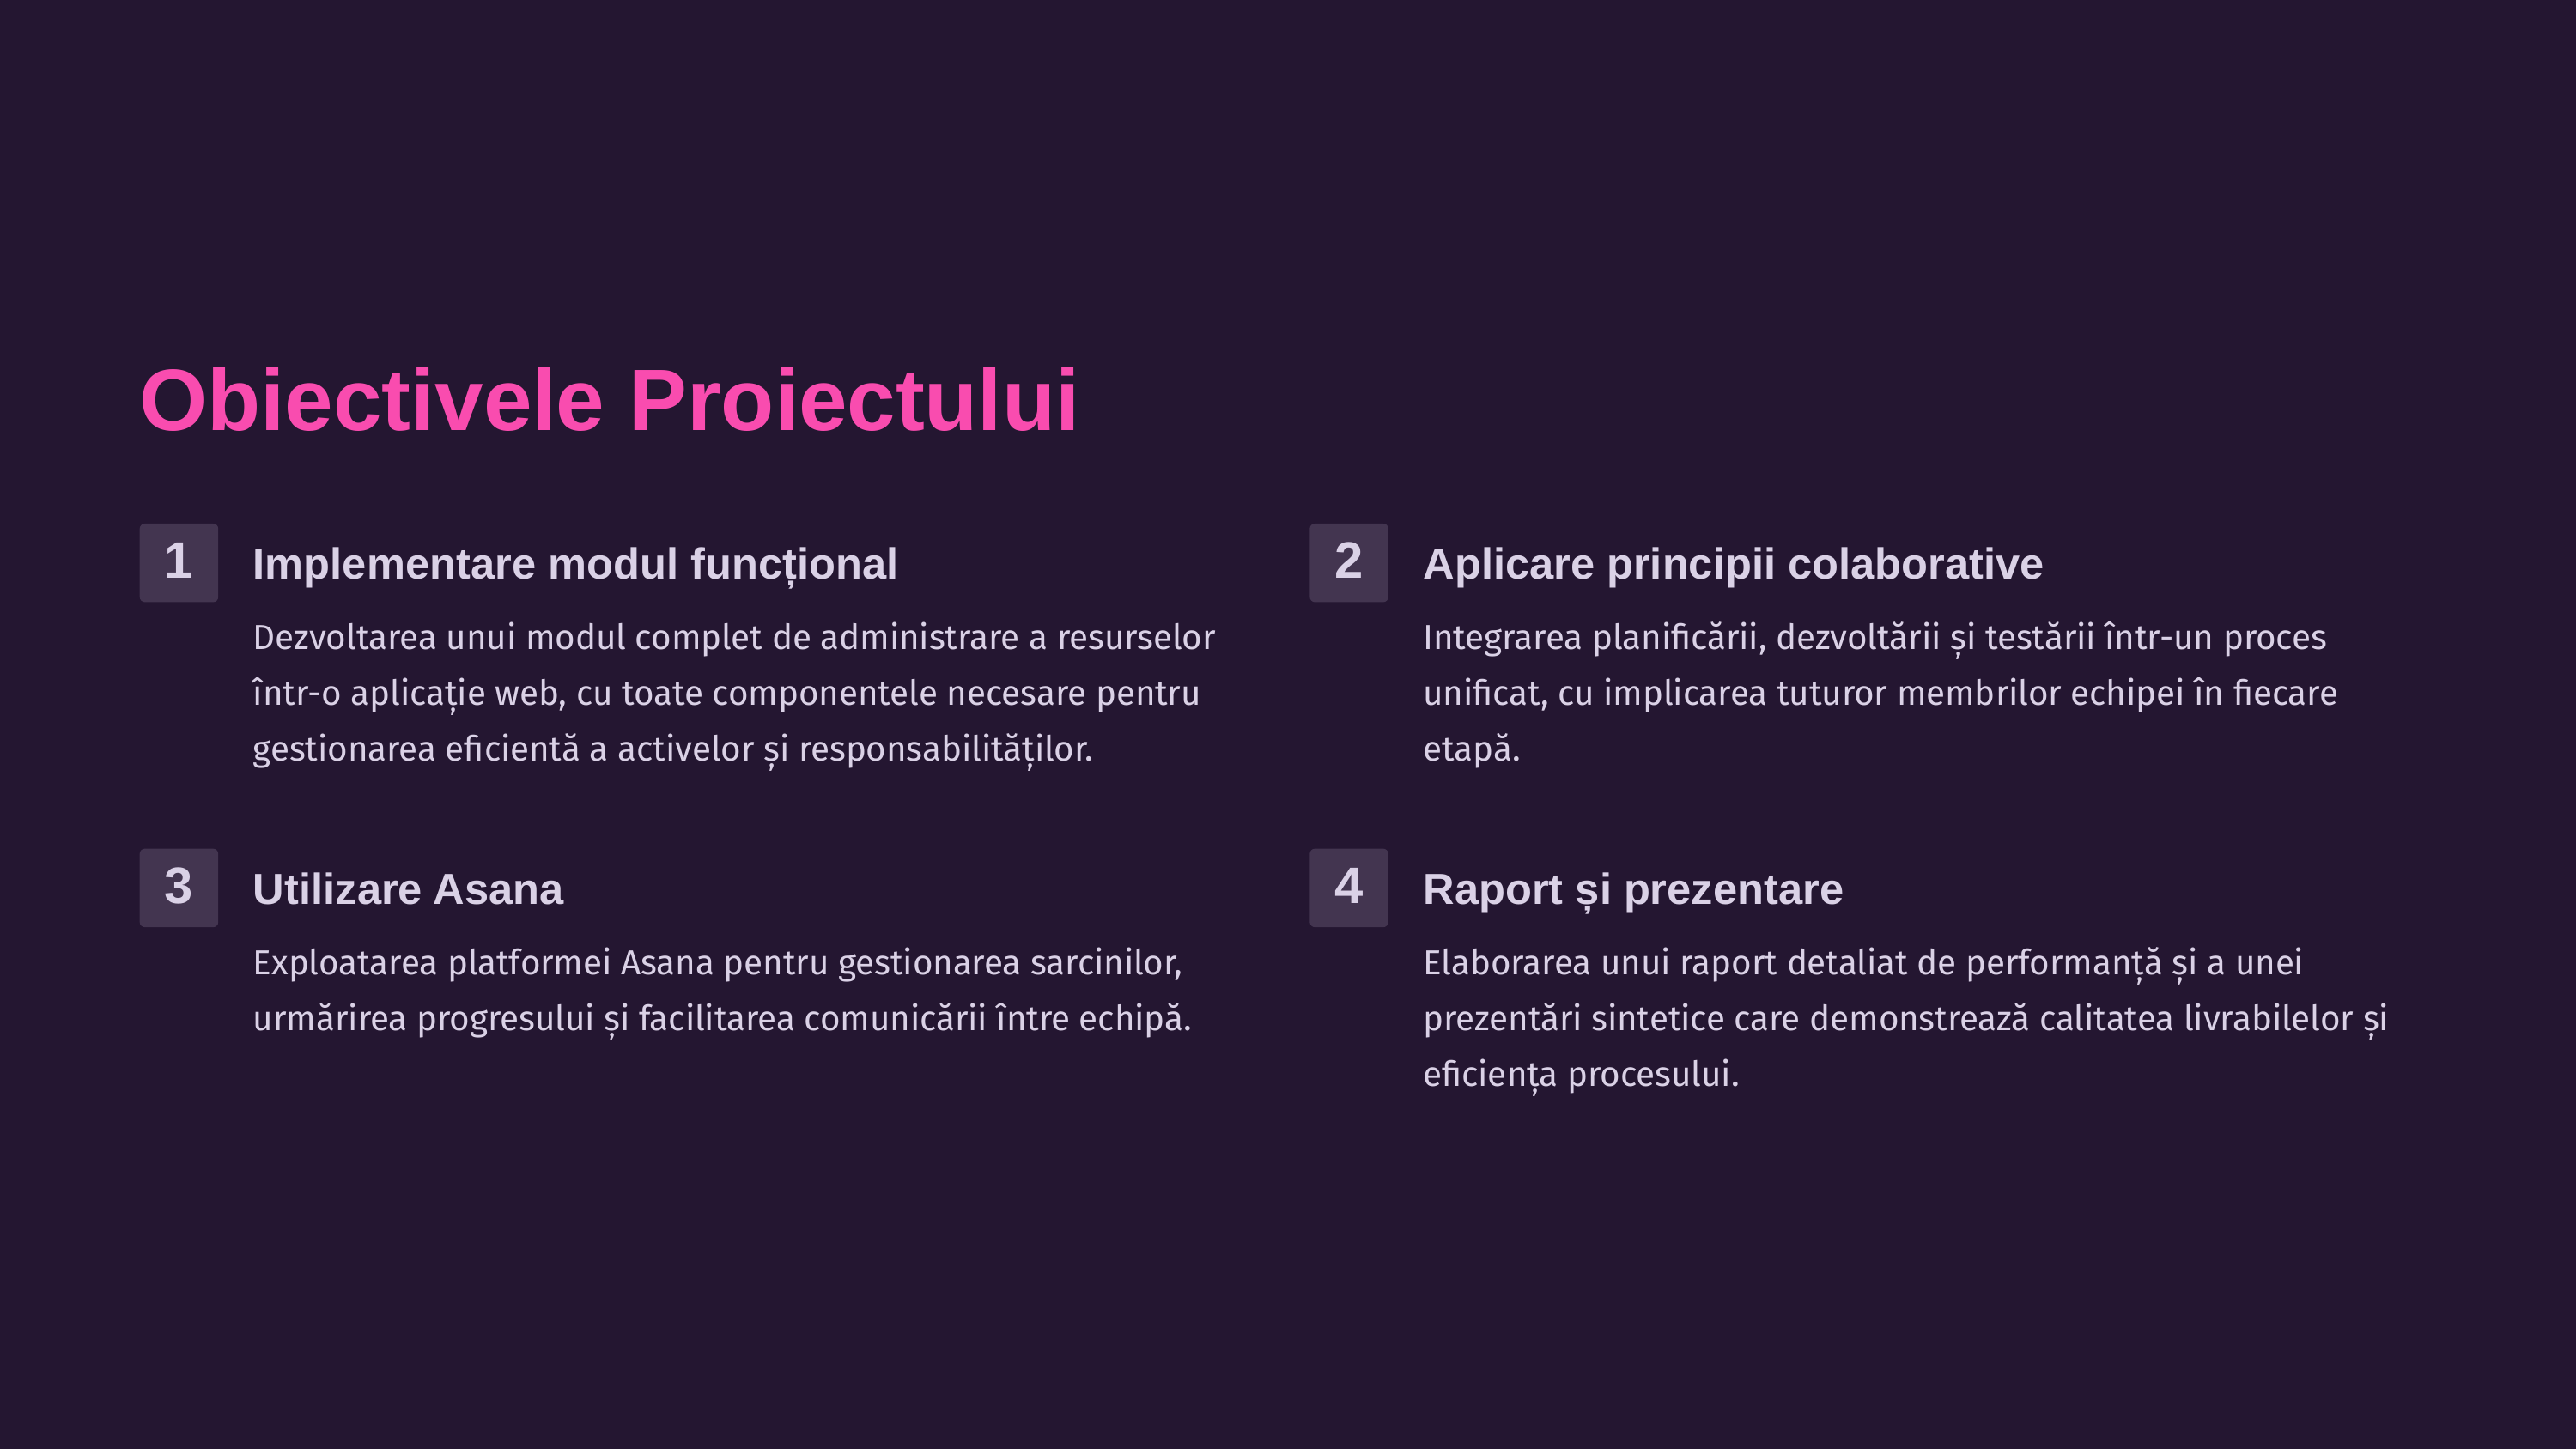

Obiectivele Proiectului

Implementare modul funcțional
Aplicare principii colaborative
1
2
Dezvoltarea unui modul complet de administrare a resurselor într-o aplicație web, cu toate componentele necesare pentru gestionarea eficientă a activelor și responsabilităților.
Integrarea planificării, dezvoltării și testării într-un proces unificat, cu implicarea tuturor membrilor echipei în fiecare etapă.

Utilizare Asana
Raport și prezentare
3
4
Exploatarea platformei Asana pentru gestionarea sarcinilor, urmărirea progresului și facilitarea comunicării între echipă.
Elaborarea unui raport detaliat de performanță și a unei prezentări sintetice care demonstrează calitatea livrabilelor și eficiența procesului.